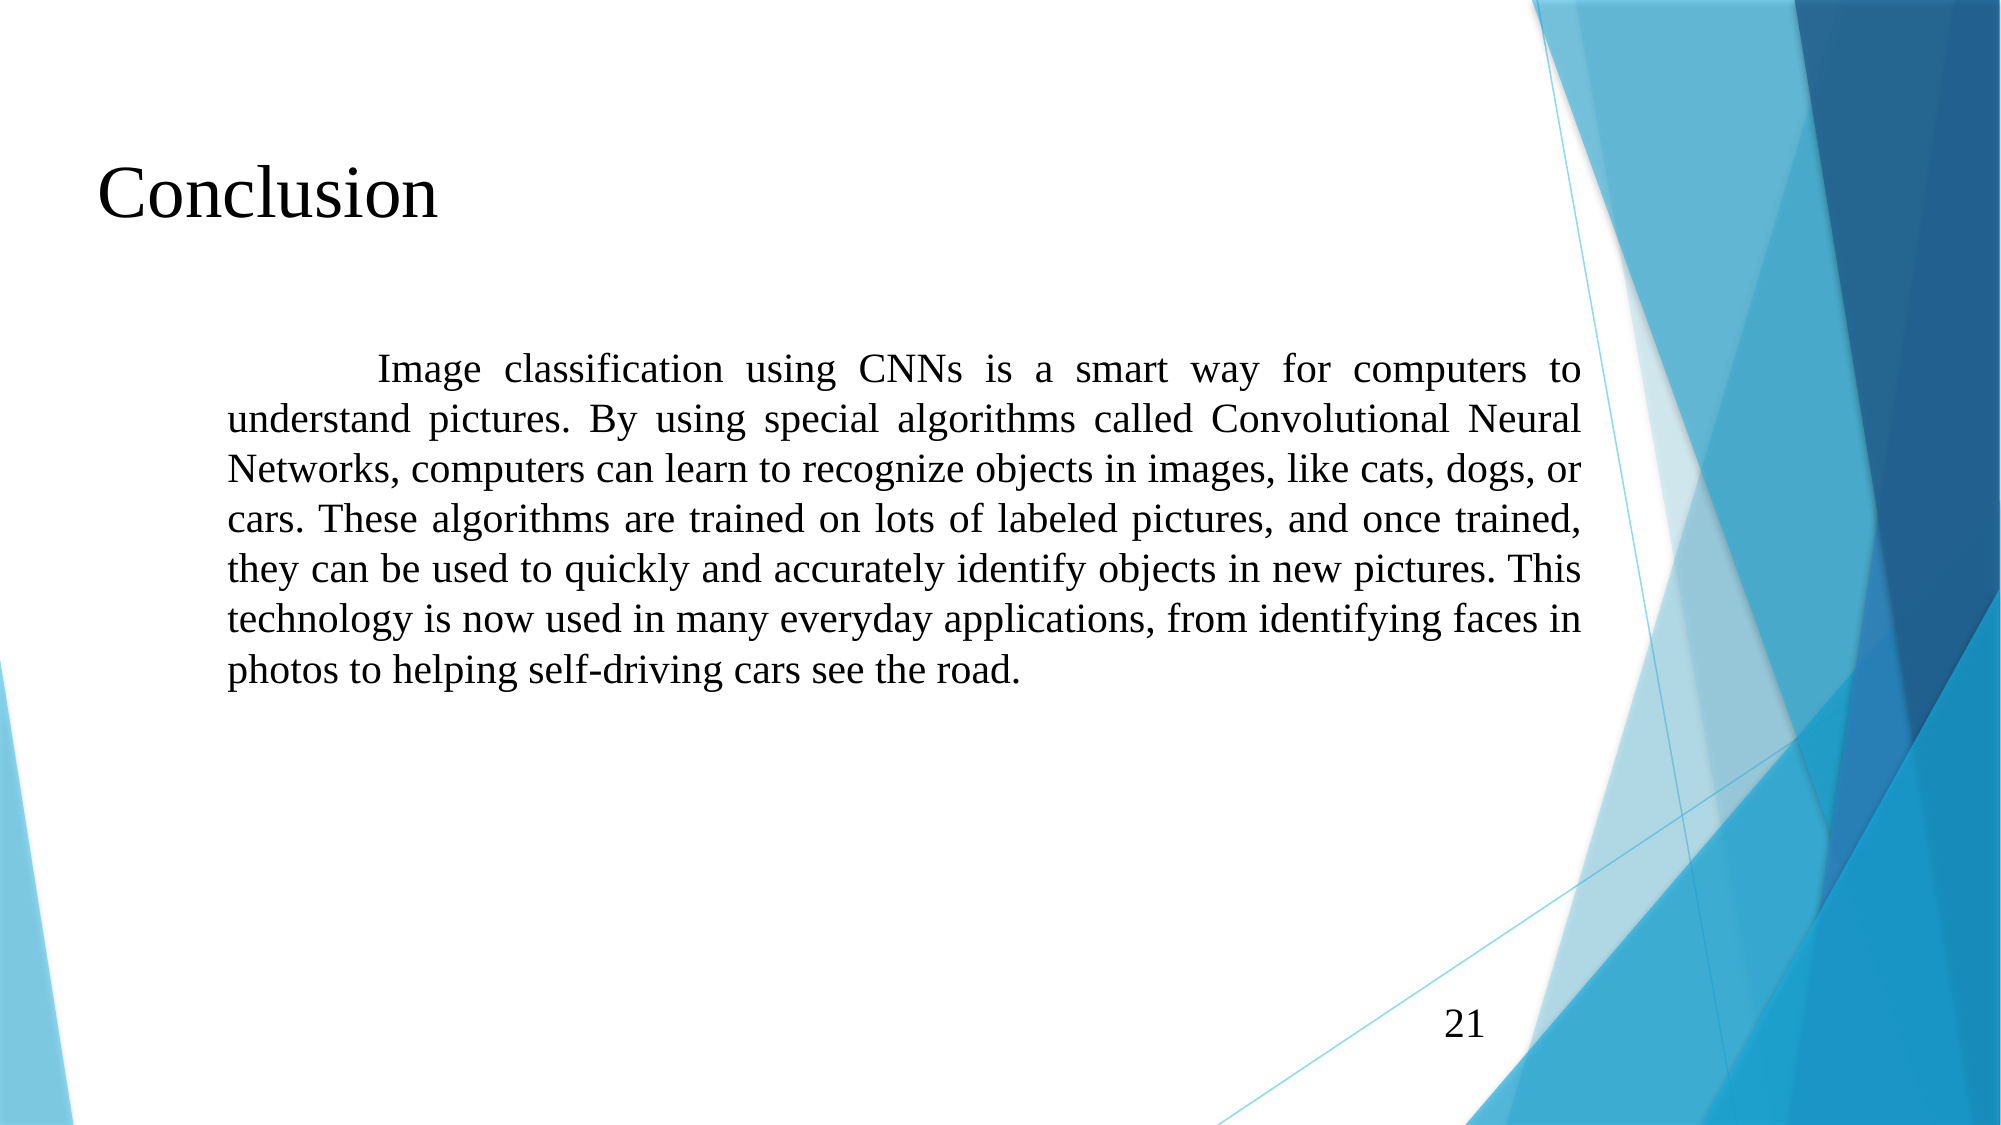

Conclusion
	Image classification using CNNs is a smart way for computers to understand pictures. By using special algorithms called Convolutional Neural Networks, computers can learn to recognize objects in images, like cats, dogs, or cars. These algorithms are trained on lots of labeled pictures, and once trained, they can be used to quickly and accurately identify objects in new pictures. This technology is now used in many everyday applications, from identifying faces in photos to helping self-driving cars see the road.
21